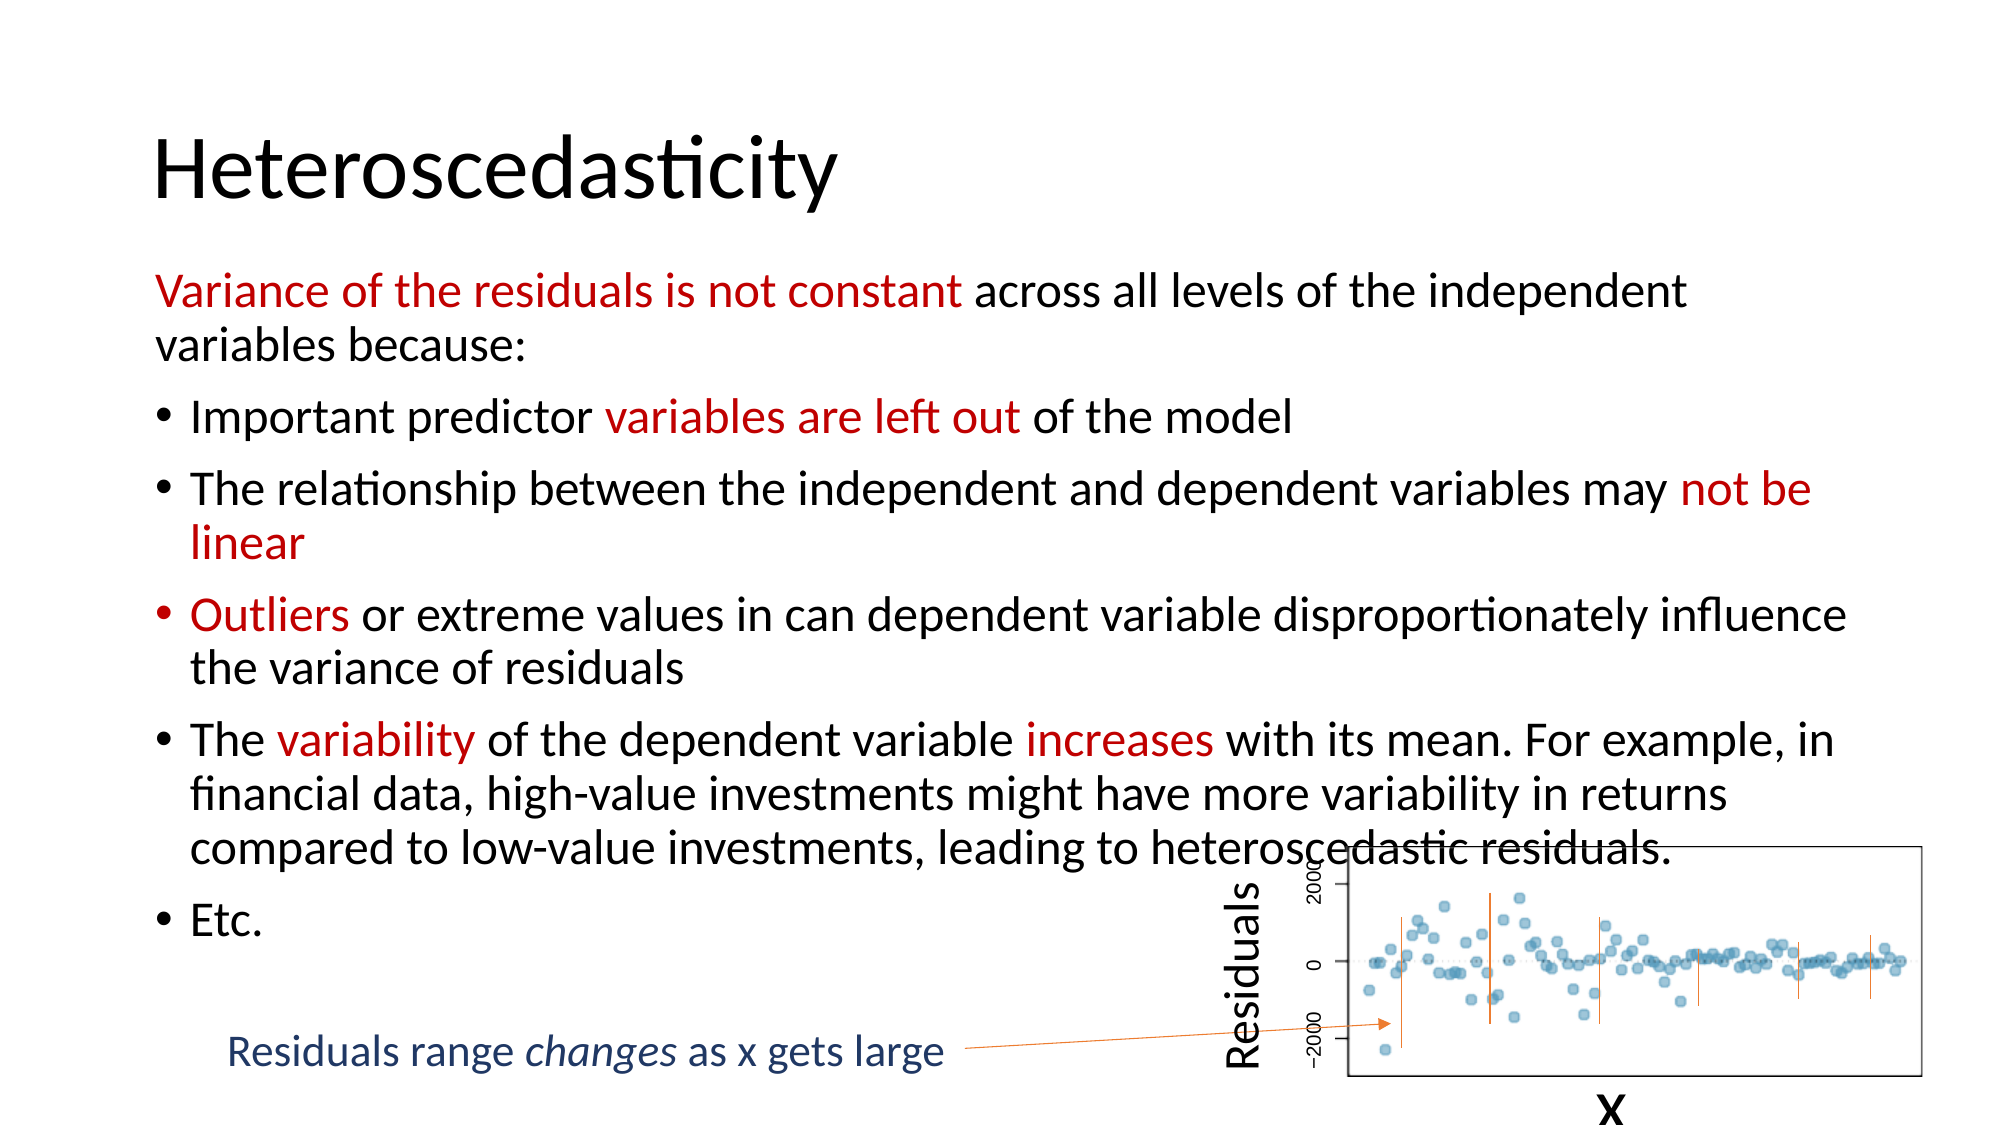

# Heteroscedasticity
Variance of the residuals is not constant across all levels of the independent variables because:
Important predictor variables are left out of the model
The relationship between the independent and dependent variables may not be linear
Outliers or extreme values in can dependent variable disproportionately influence the variance of residuals
The variability of the dependent variable increases with its mean. For example, in financial data, high-value investments might have more variability in returns compared to low-value investments, leading to heteroscedastic residuals.
Etc.

−2000       0	2000
Residuals
Residuals range changes as x gets large
x